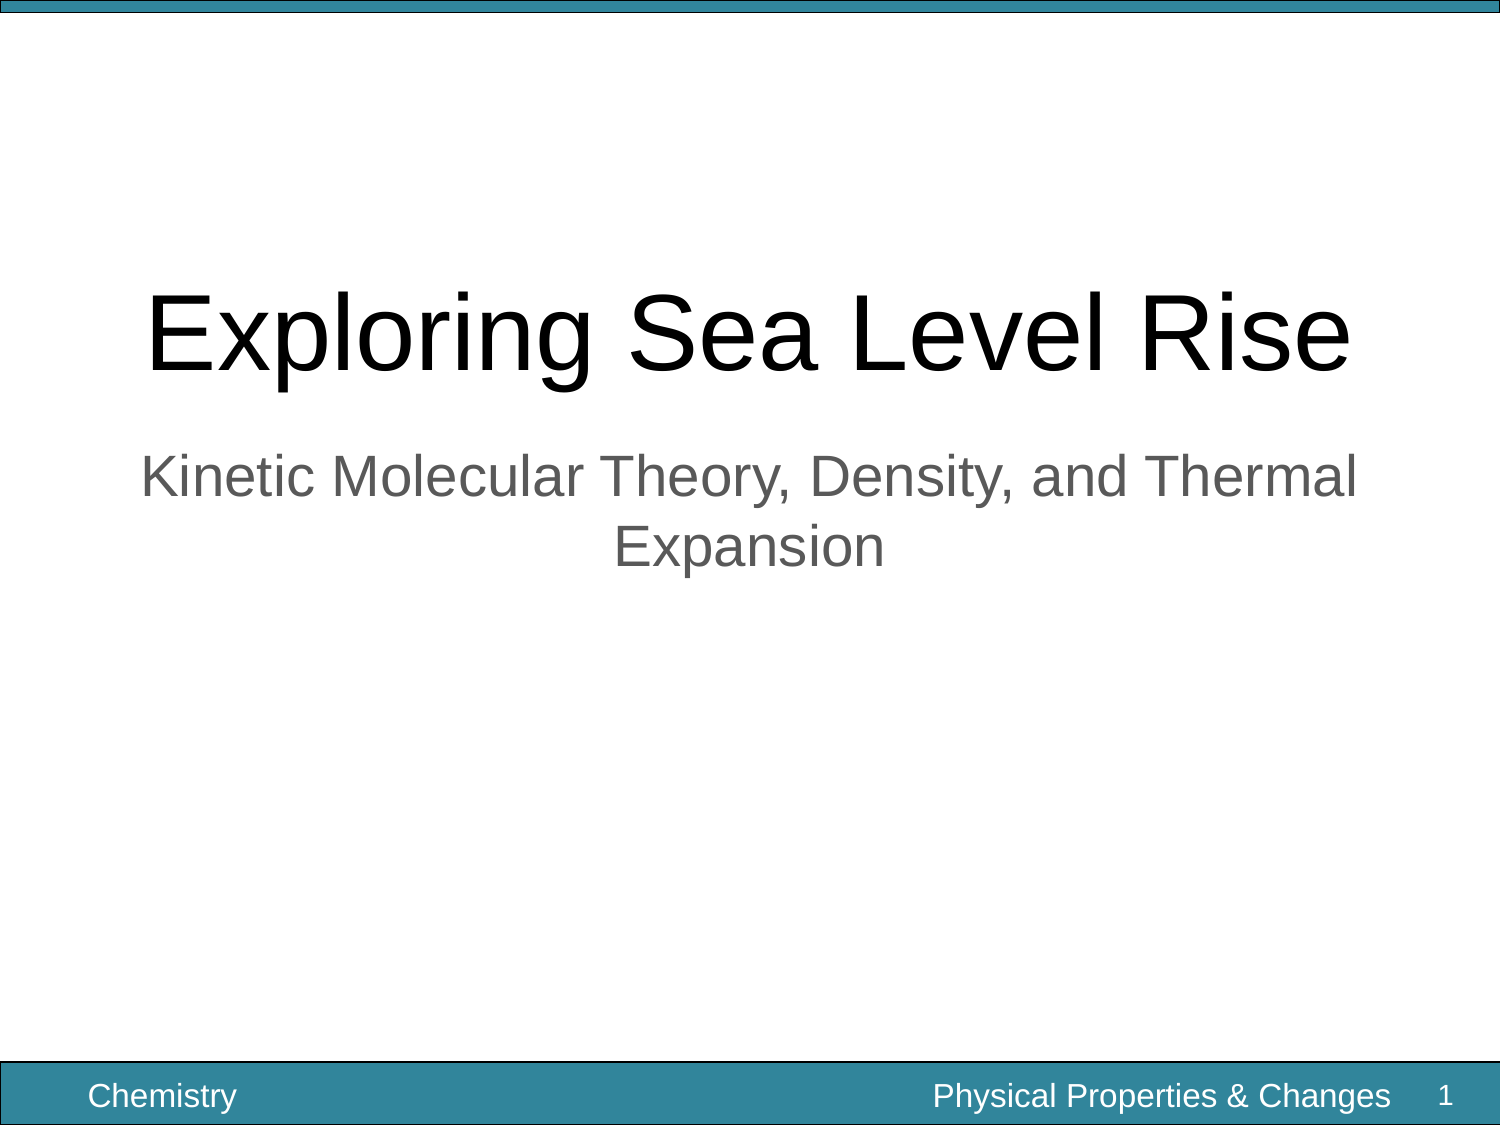

Exploring Sea Level Rise
# Kinetic Molecular Theory, Density, and Thermal Expansion